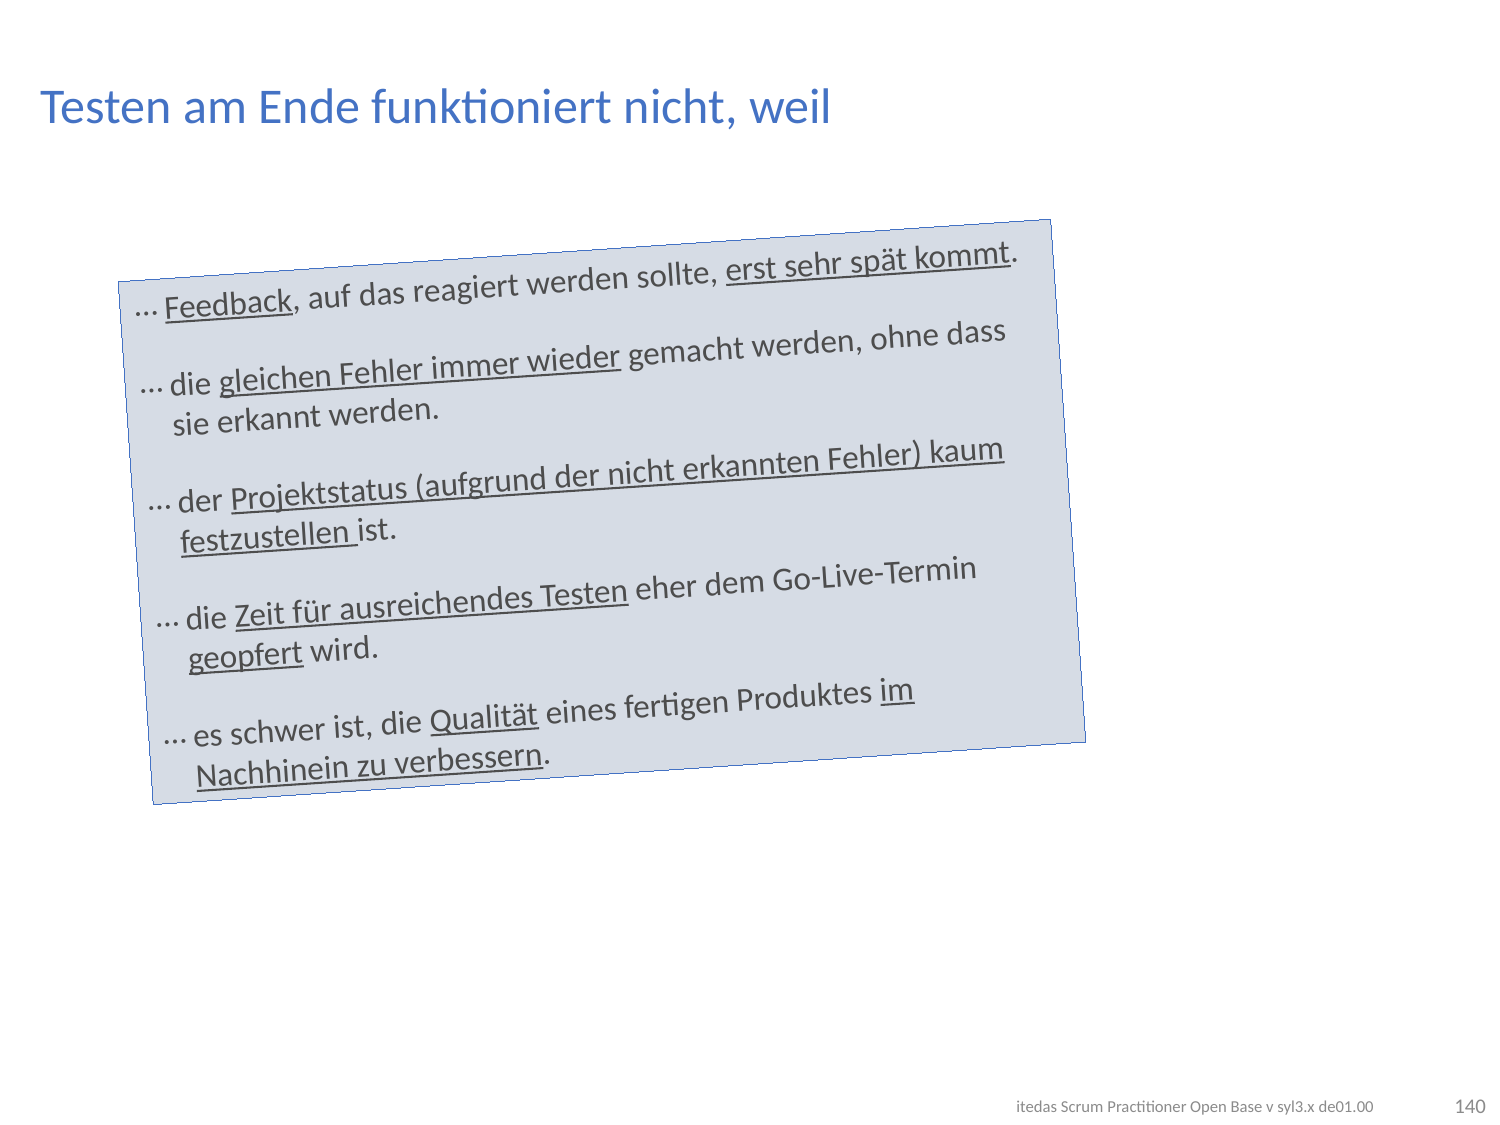

# Testen am Ende funktioniert nicht, weil
Feedback, auf das reagiert werden sollte, erst sehr spät kommt.
die gleichen Fehler immer wieder gemacht werden, ohne dass sie erkannt werden.
der Projektstatus (aufgrund der nicht erkannten Fehler) kaum festzustellen ist.
die Zeit für ausreichendes Testen eher dem Go-Live-Termin geopfert wird.
es schwer ist, die Qualität eines fertigen Produktes im Nachhinein zu verbessern.
140

itedas Scrum Practitioner Open Base v syl3.x de01.00